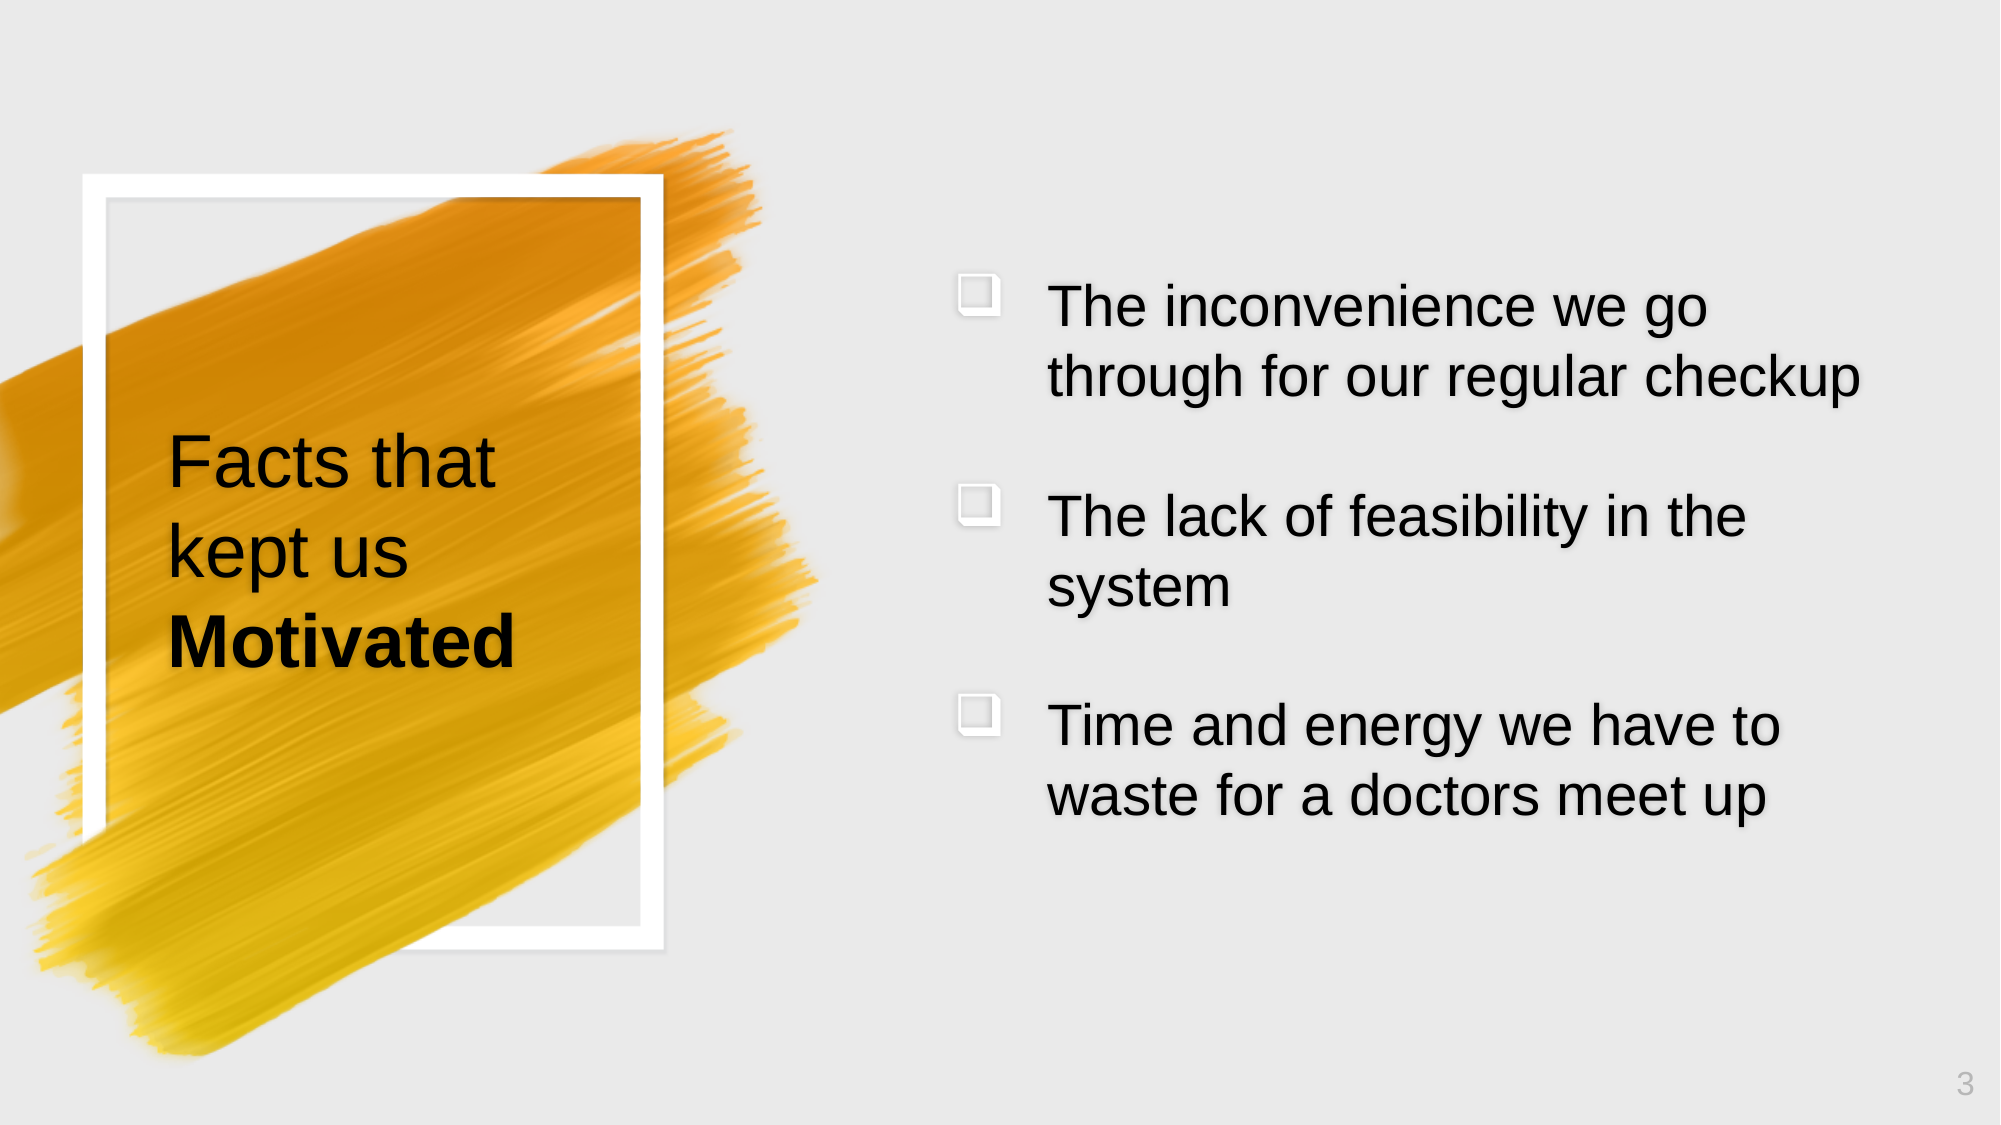

The inconvenience we go through for our regular checkup

The lack of feasibility in the system

Time and energy we have to waste for a doctors meet up
# Facts that kept us Motivated
3